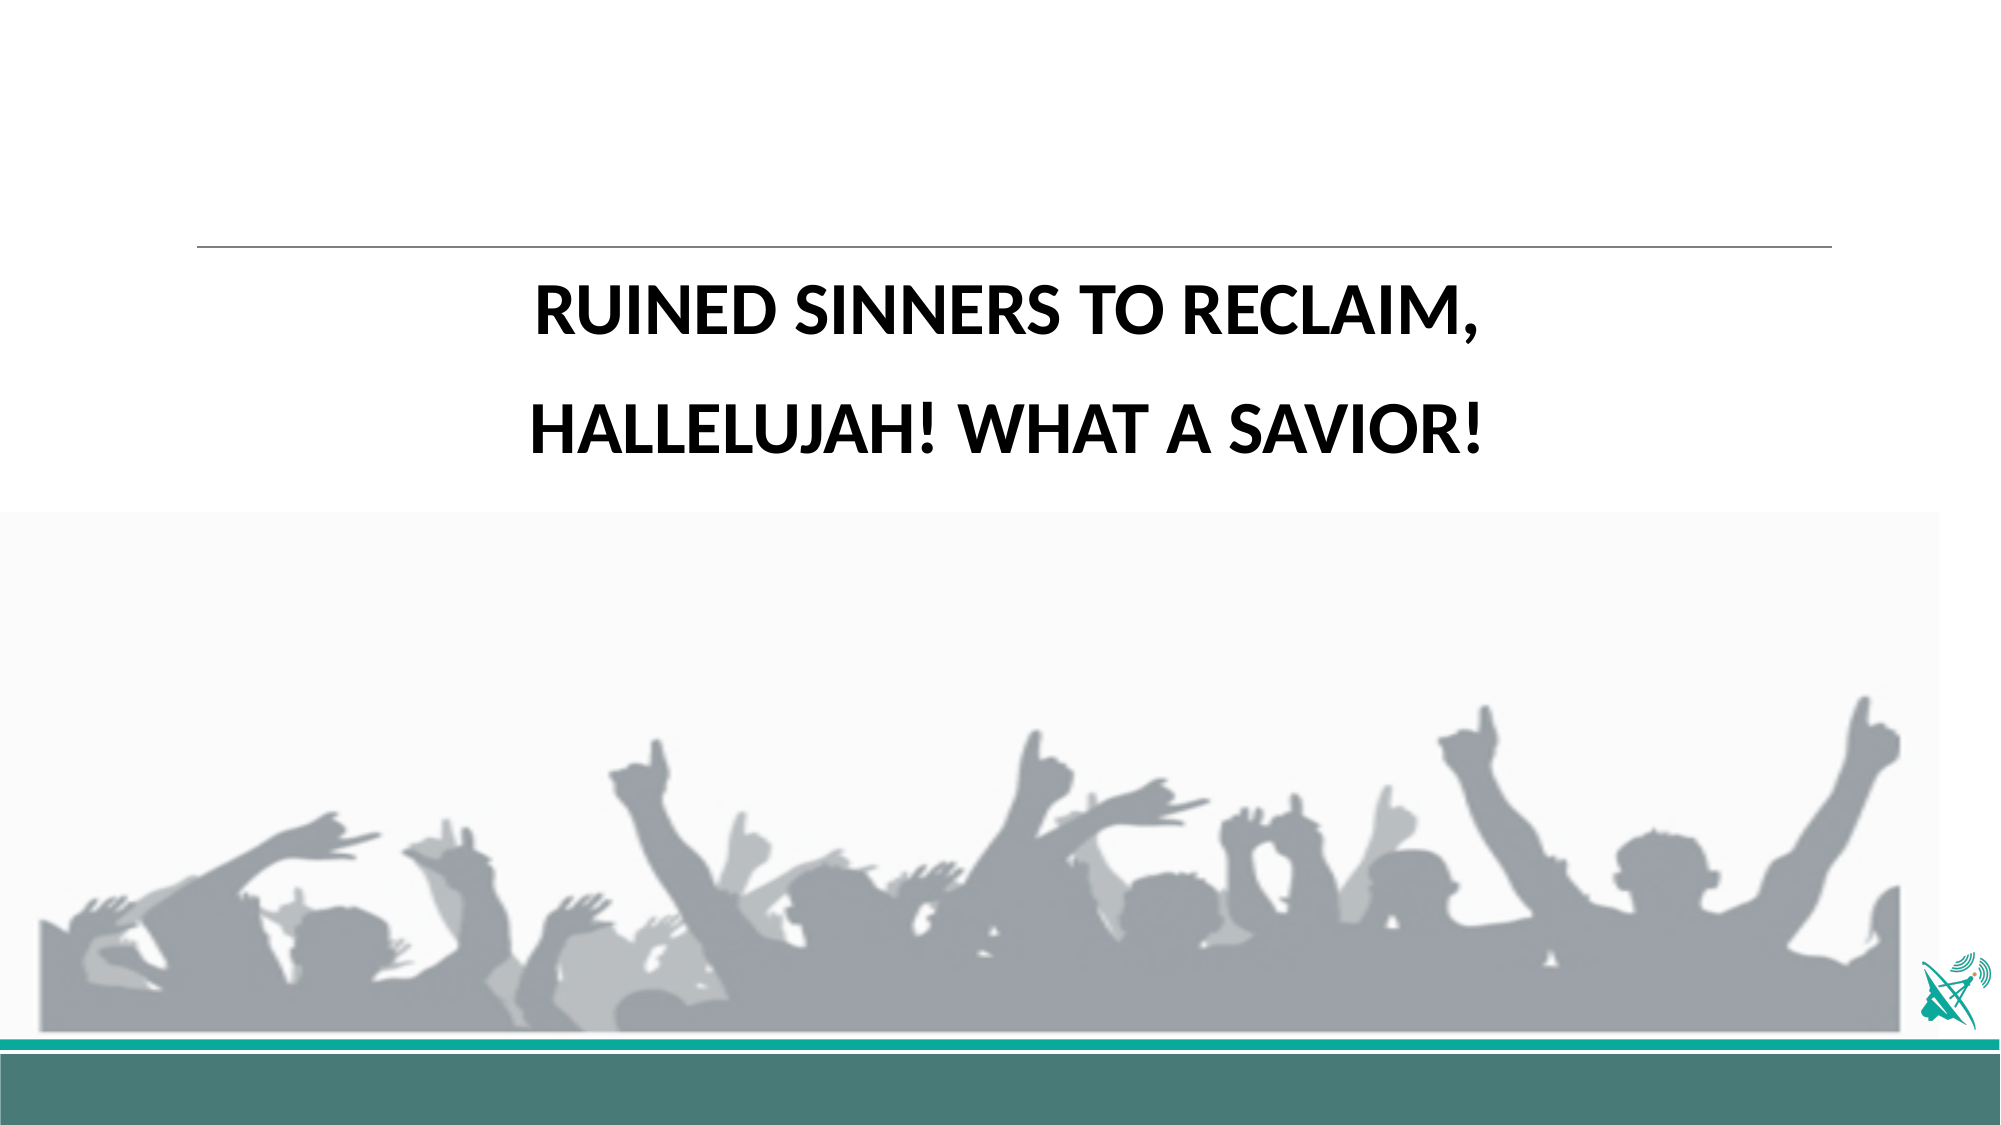

RUINED SINNERS TO RECLAIM,
HALLELUJAH! WHAT A SAVIOR!